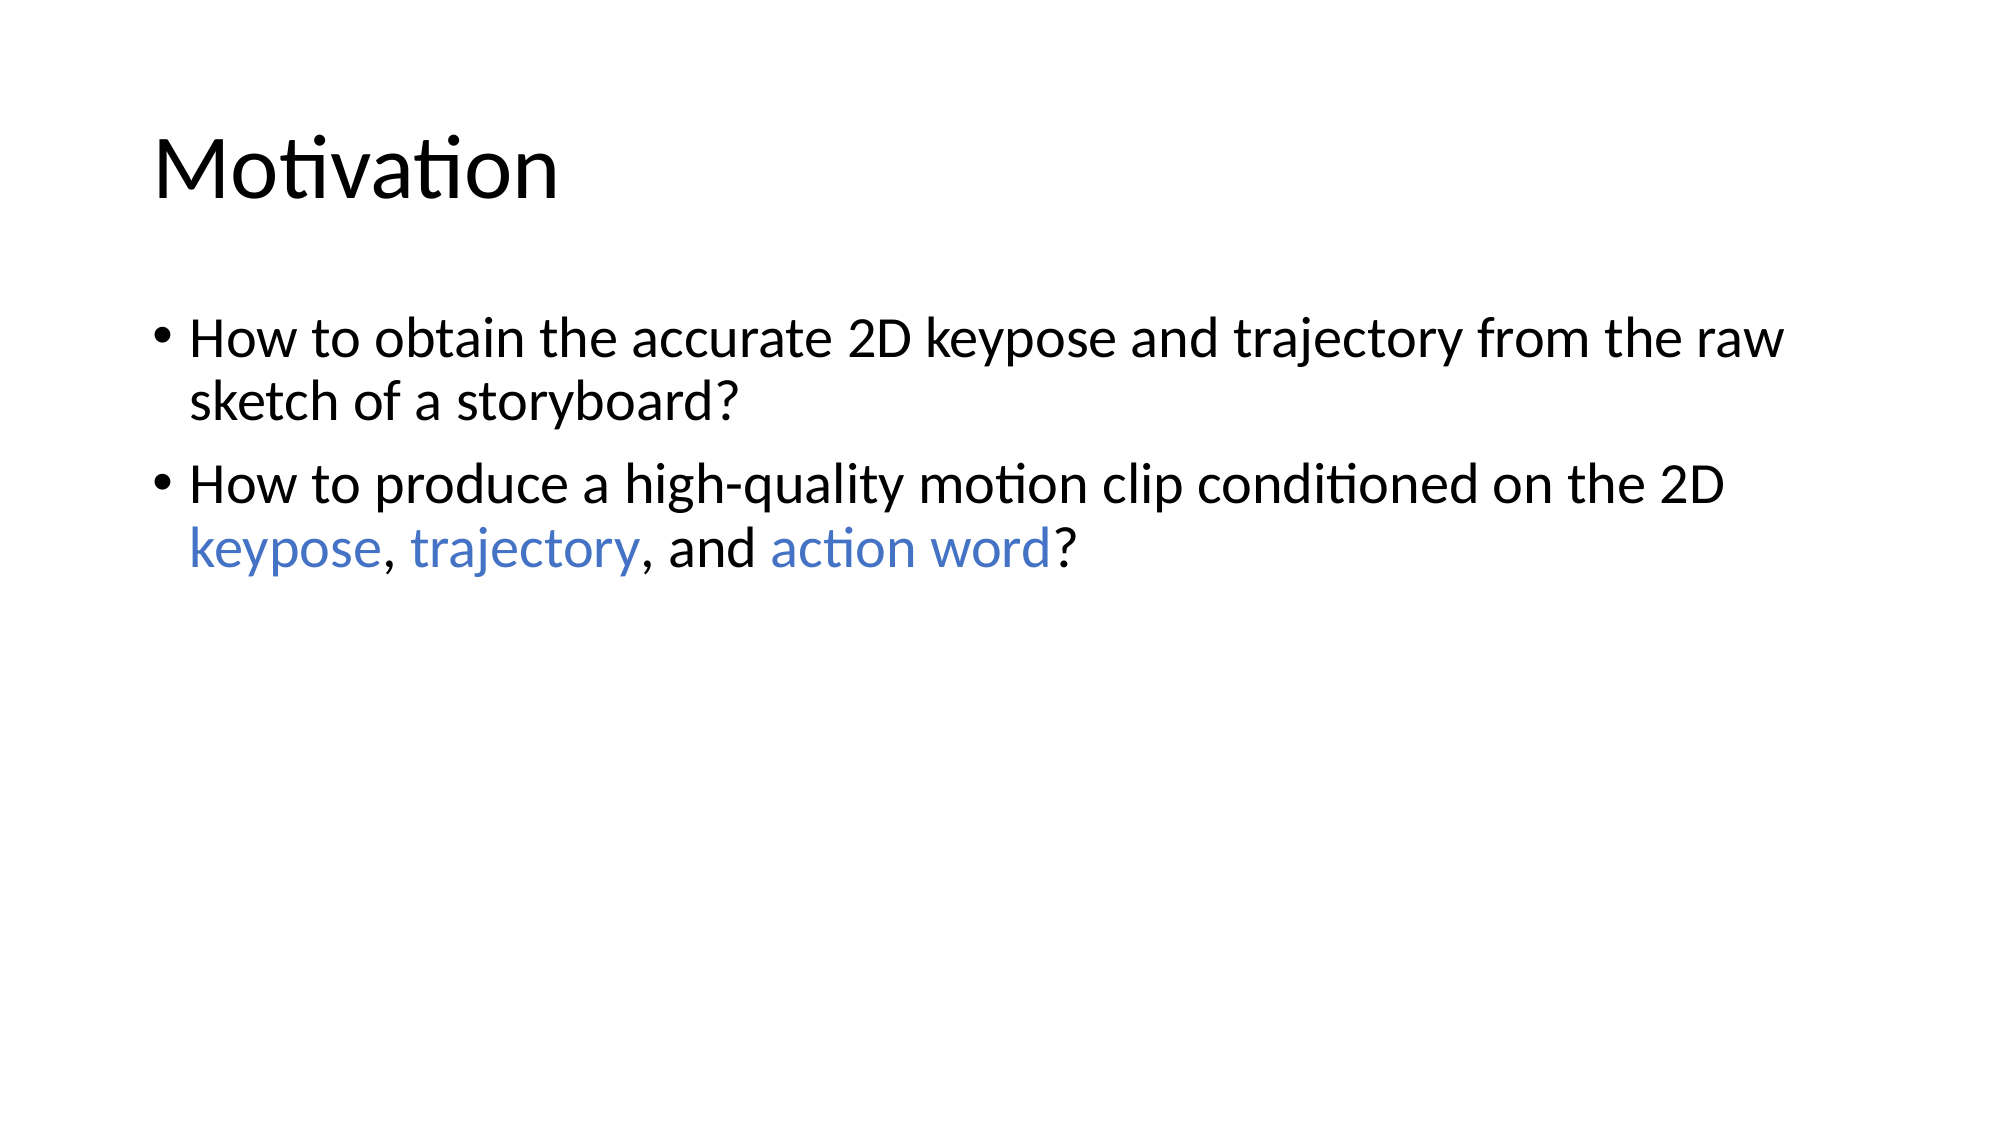

# Motivation
How to obtain the accurate 2D keypose and trajectory from the raw sketch of a storyboard?
How to produce a high-quality motion clip conditioned on the 2D keypose, trajectory, and action word?